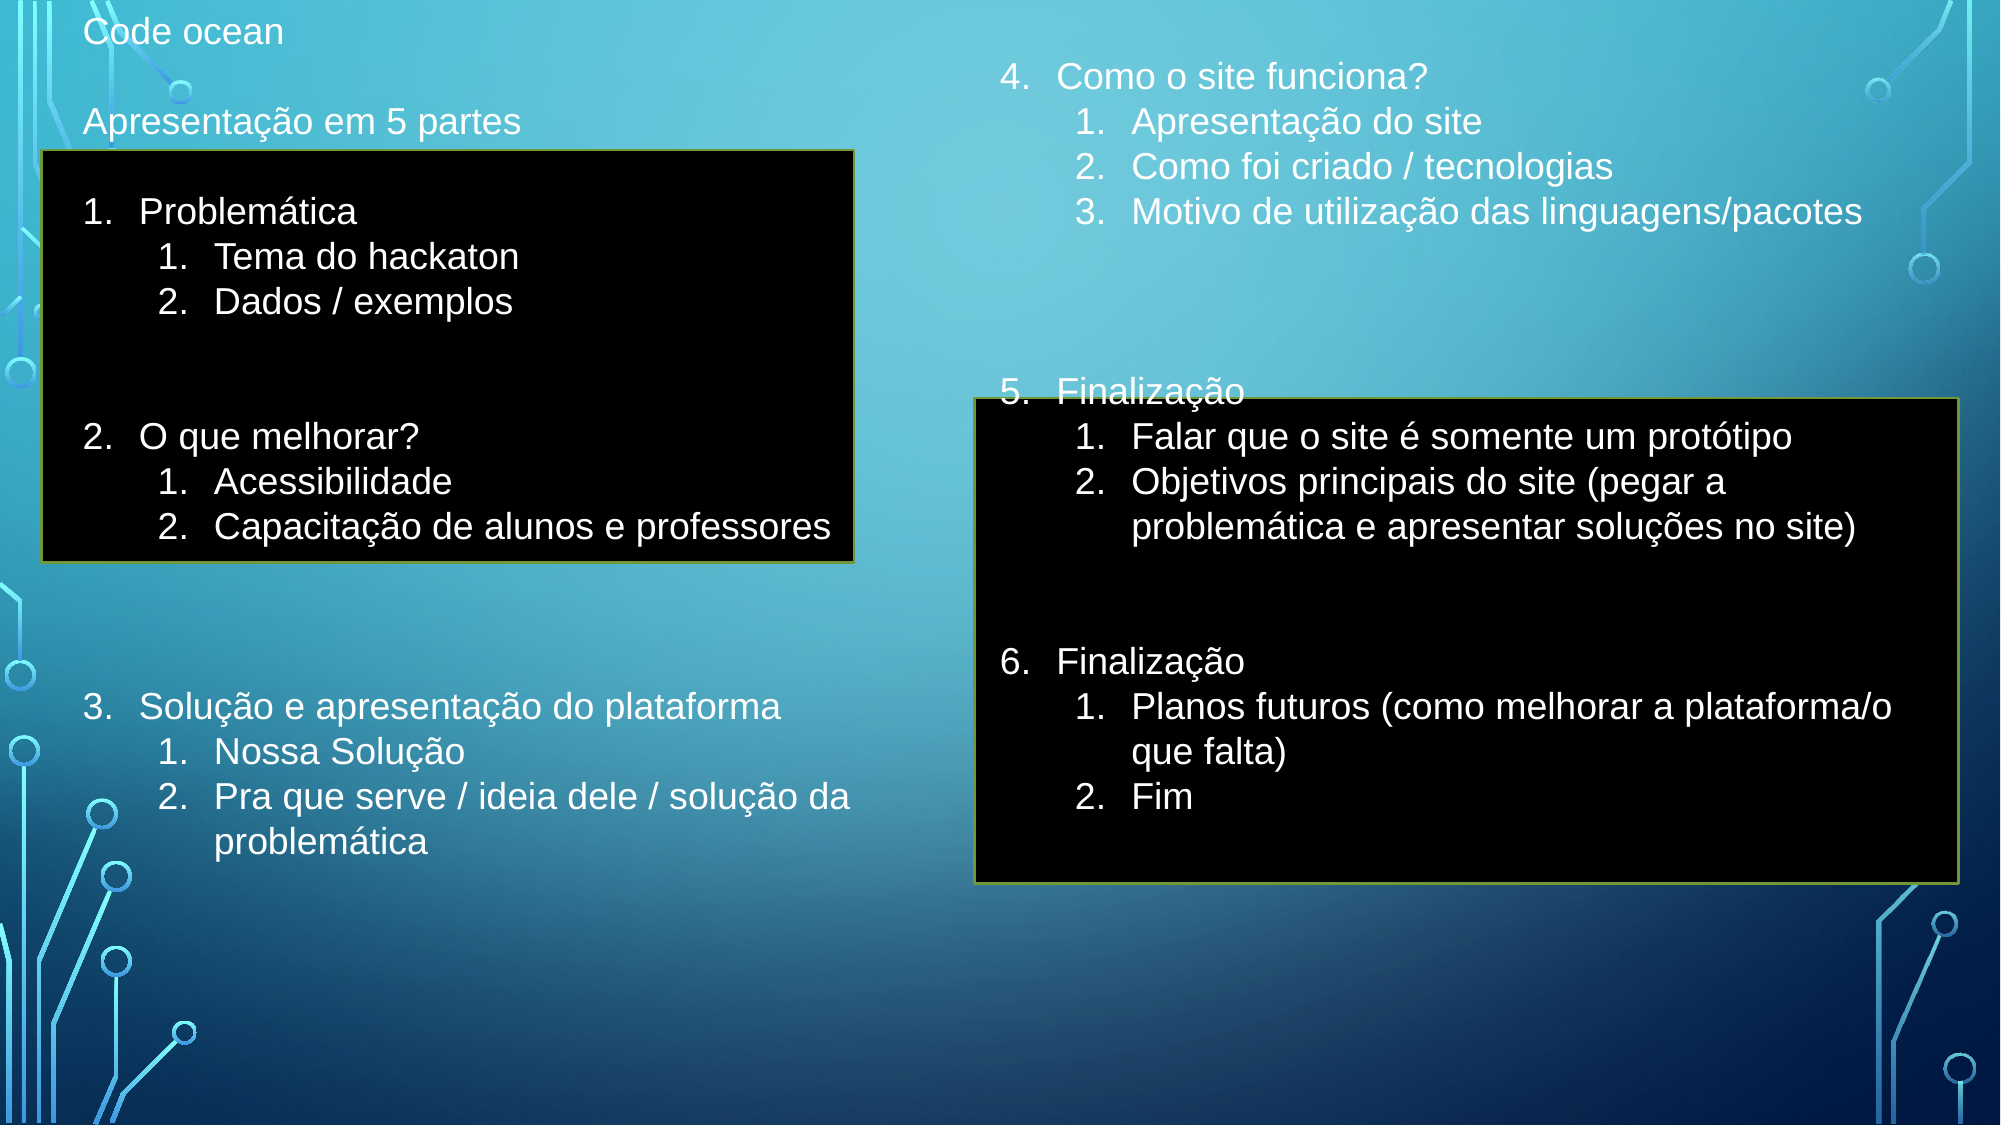

Code ocean

Apresentação em 5 partes

Problemática
Tema do hackaton
Dados / exemplos

O que melhorar?
Acessibilidade
Capacitação de alunos e professores

Solução e apresentação do plataforma
Nossa Solução
Pra que serve / ideia dele / solução da problemática

Como o site funciona?
Apresentação do site
Como foi criado / tecnologias
Motivo de utilização das linguagens/pacotes

Finalização
Falar que o site é somente um protótipo
Objetivos principais do site (pegar a problemática e apresentar soluções no site)

Finalização
Planos futuros (como melhorar a plataforma/o que falta)
Fim